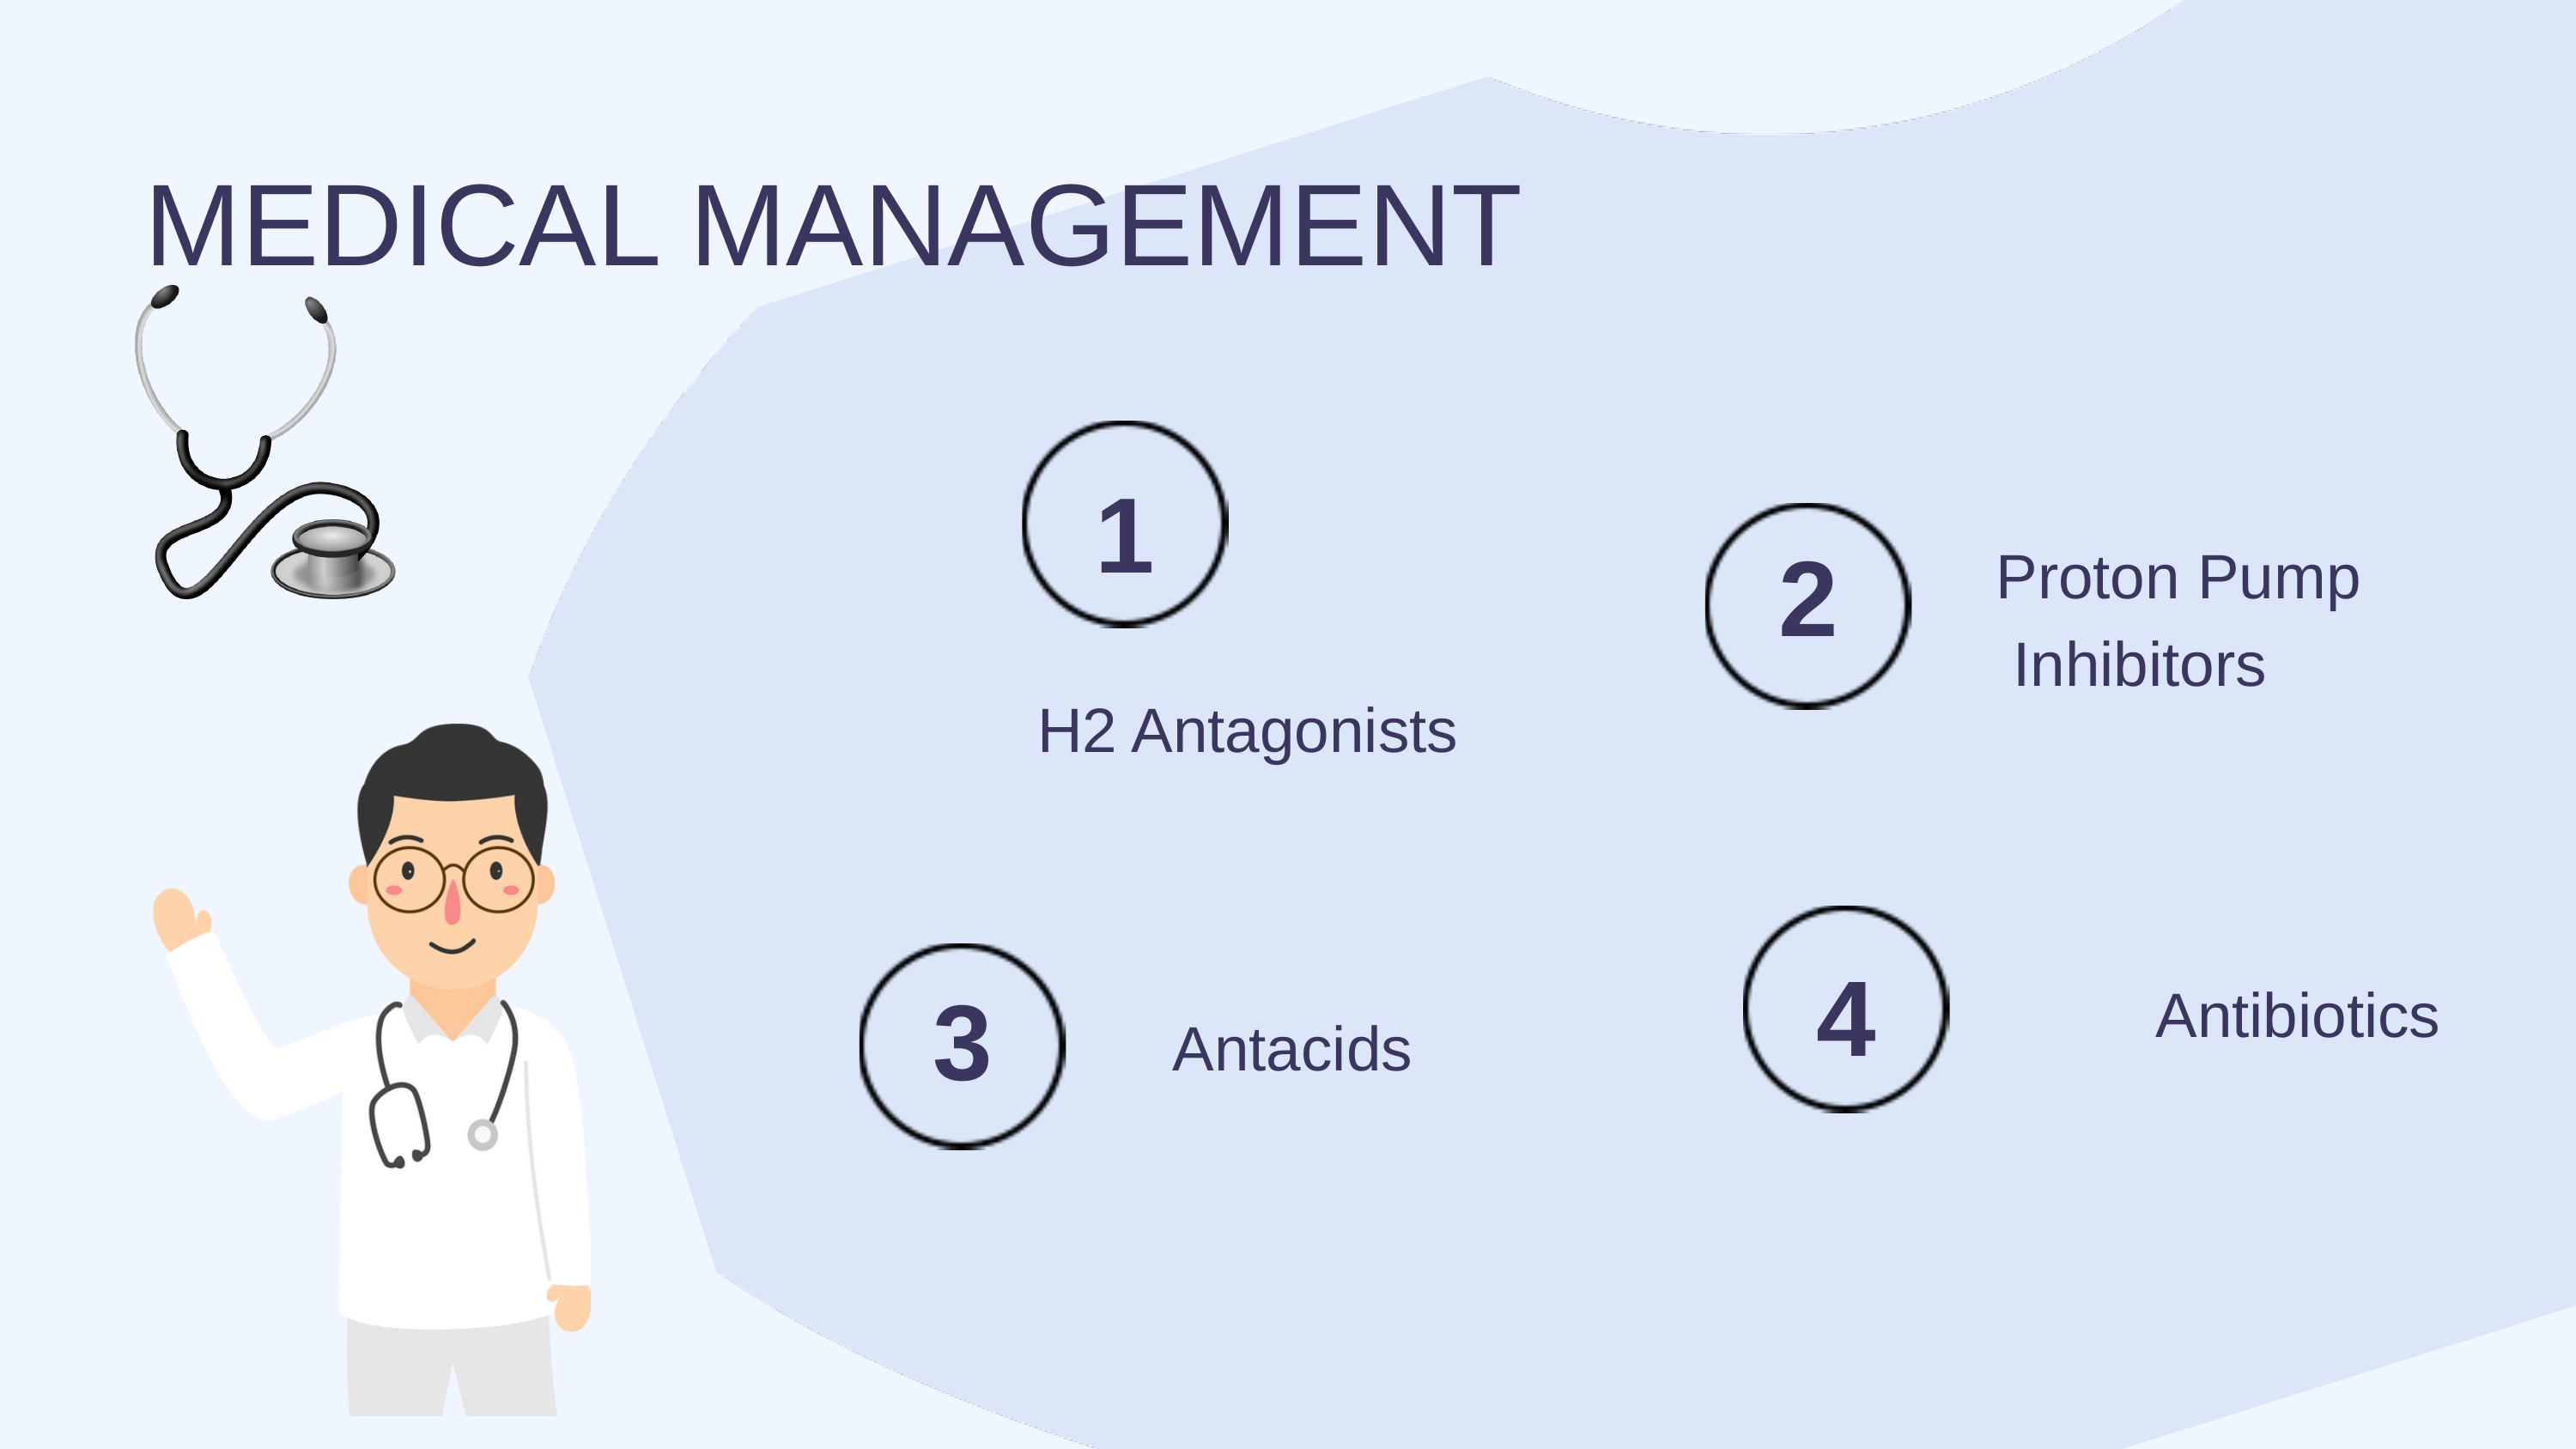

MEDICAL MANAGEMENT

1

2
Proton Pump
 Inhibitors
H2 Antagonists

4

3

Antibiotics
Antacids